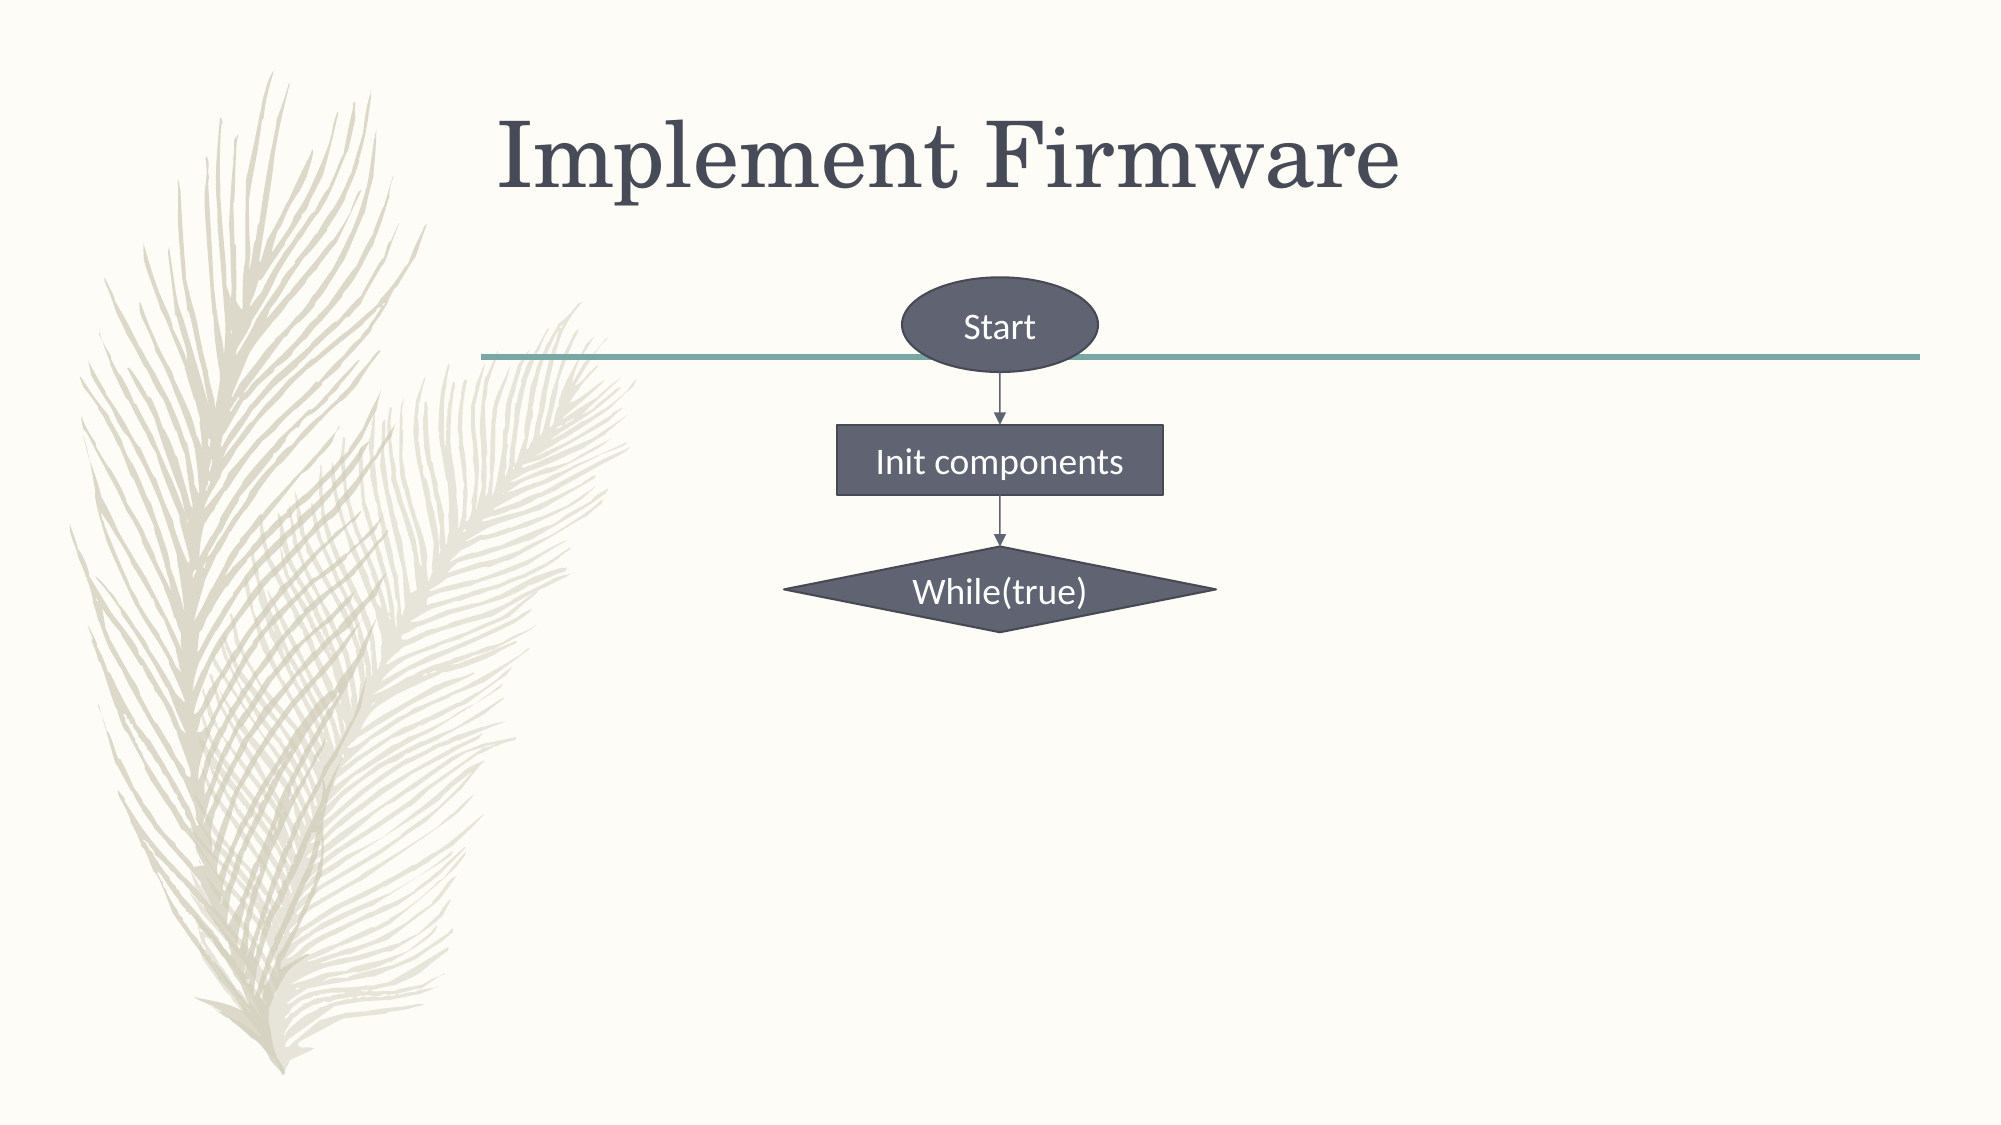

# Implement Firmware
Start
Init components
While(true)